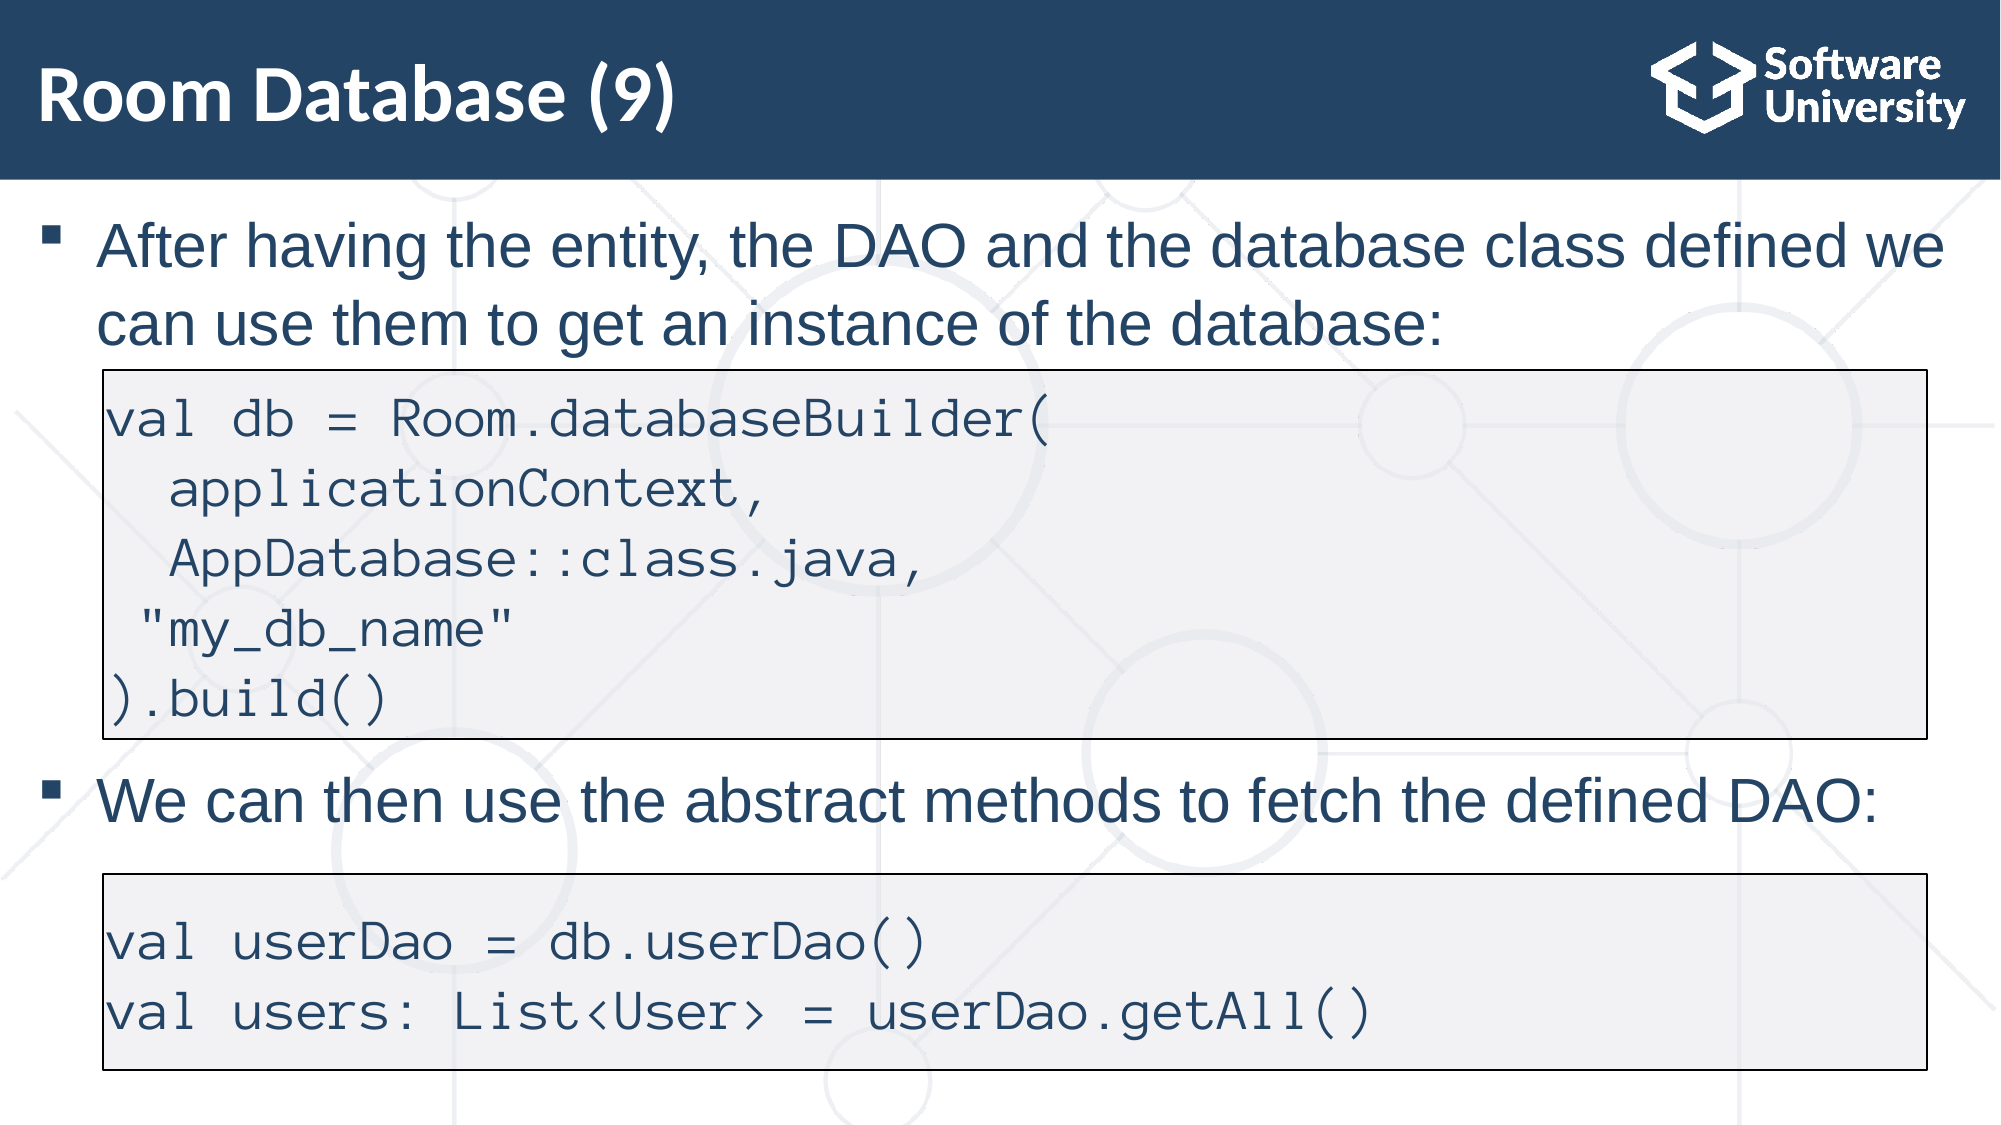

# Room Database (9)
After having the entity, the DAO and the database class defined we can use them to get an instance of the database:
We can then use the abstract methods to fetch the defined DAO:

val db = Room.databaseBuilder(
  applicationContext,
  AppDatabase::class.java,
 "my_db_name"
).build()

val userDao = db.userDao()
val users: List<User> = userDao.getAll()